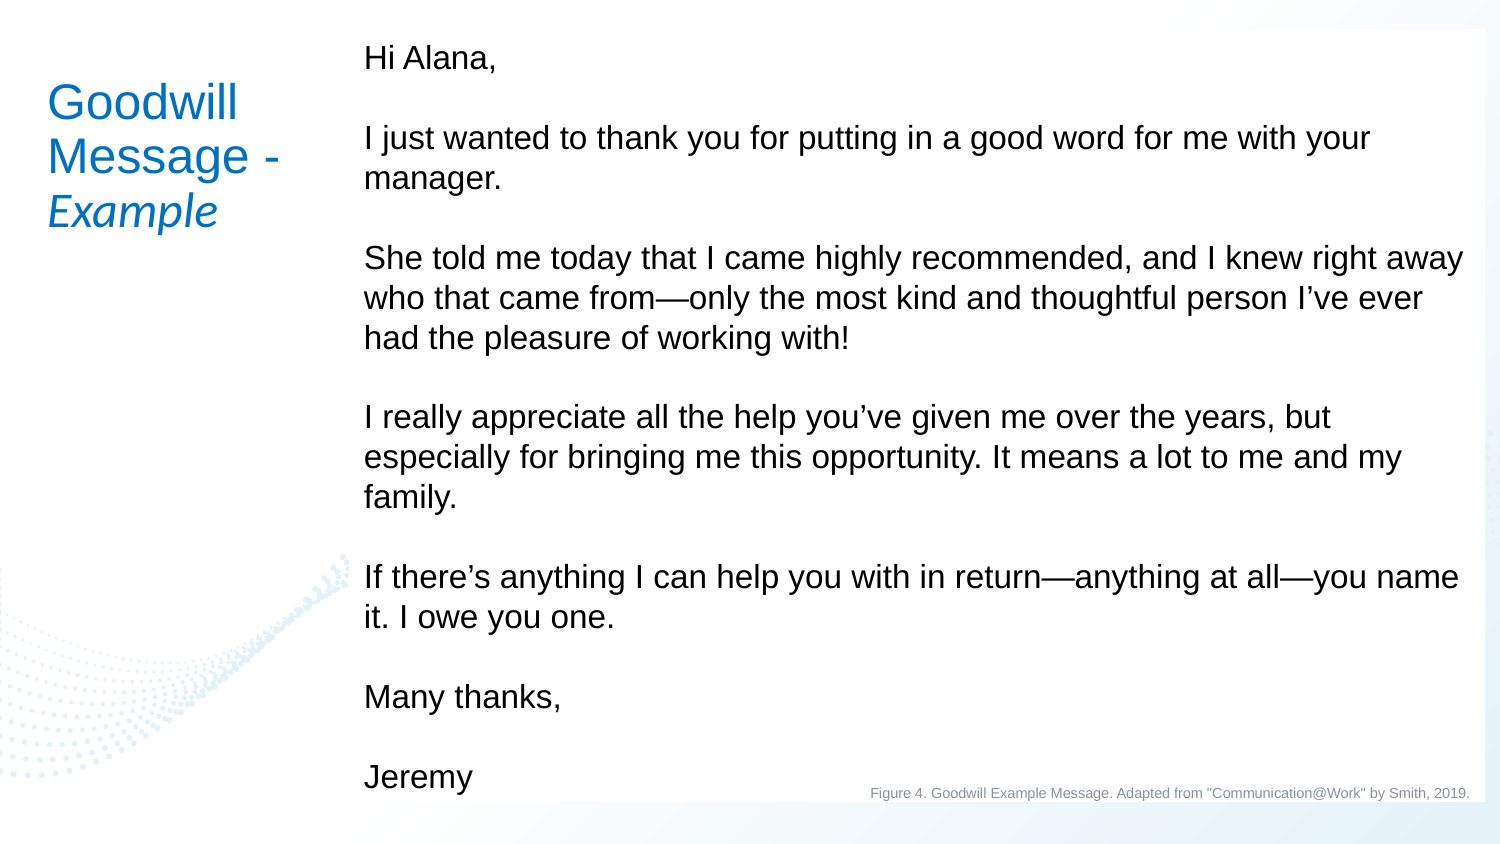

# Goodwill Message - Example
Hi Alana,
I just wanted to thank you for putting in a good word for me with your manager.
She told me today that I came highly recommended, and I knew right away who that came from—only the most kind and thoughtful person I’ve ever had the pleasure of working with!
I really appreciate all the help you’ve given me over the years, but especially for bringing me this opportunity. It means a lot to me and my family.
If there’s anything I can help you with in return—anything at all—you name it. I owe you one.
Many thanks,
Jeremy
37
Figure 4. Goodwill Example Message. Adapted from "Communication@Work" by Smith, 2019.